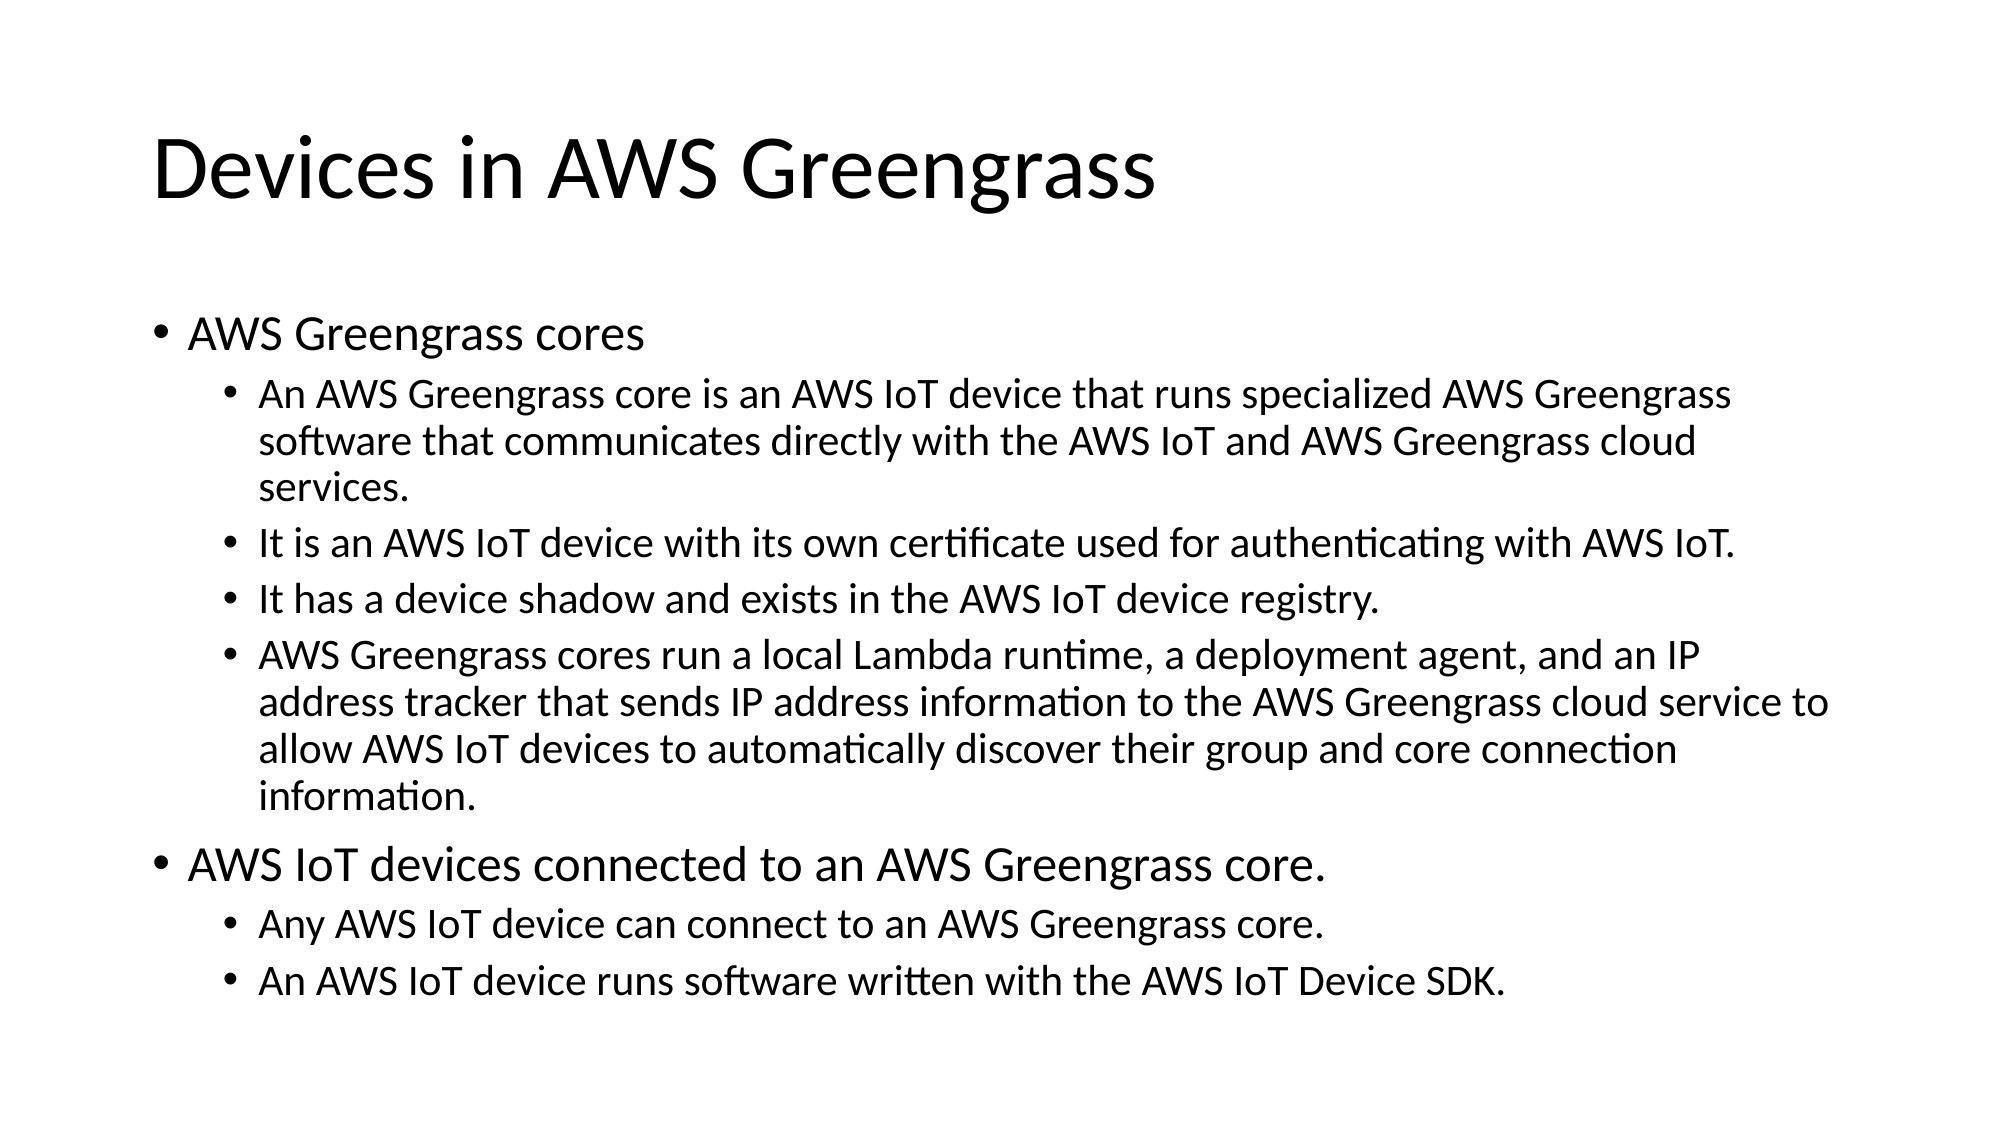

# Devices in AWS Greengrass
AWS Greengrass cores
An AWS Greengrass core is an AWS IoT device that runs specialized AWS Greengrass software that communicates directly with the AWS IoT and AWS Greengrass cloud services.
It is an AWS IoT device with its own certificate used for authenticating with AWS IoT.
It has a device shadow and exists in the AWS IoT device registry.
AWS Greengrass cores run a local Lambda runtime, a deployment agent, and an IP address tracker that sends IP address information to the AWS Greengrass cloud service to allow AWS IoT devices to automatically discover their group and core connection information.
AWS IoT devices connected to an AWS Greengrass core.
Any AWS IoT device can connect to an AWS Greengrass core.
An AWS IoT device runs software written with the AWS IoT Device SDK.